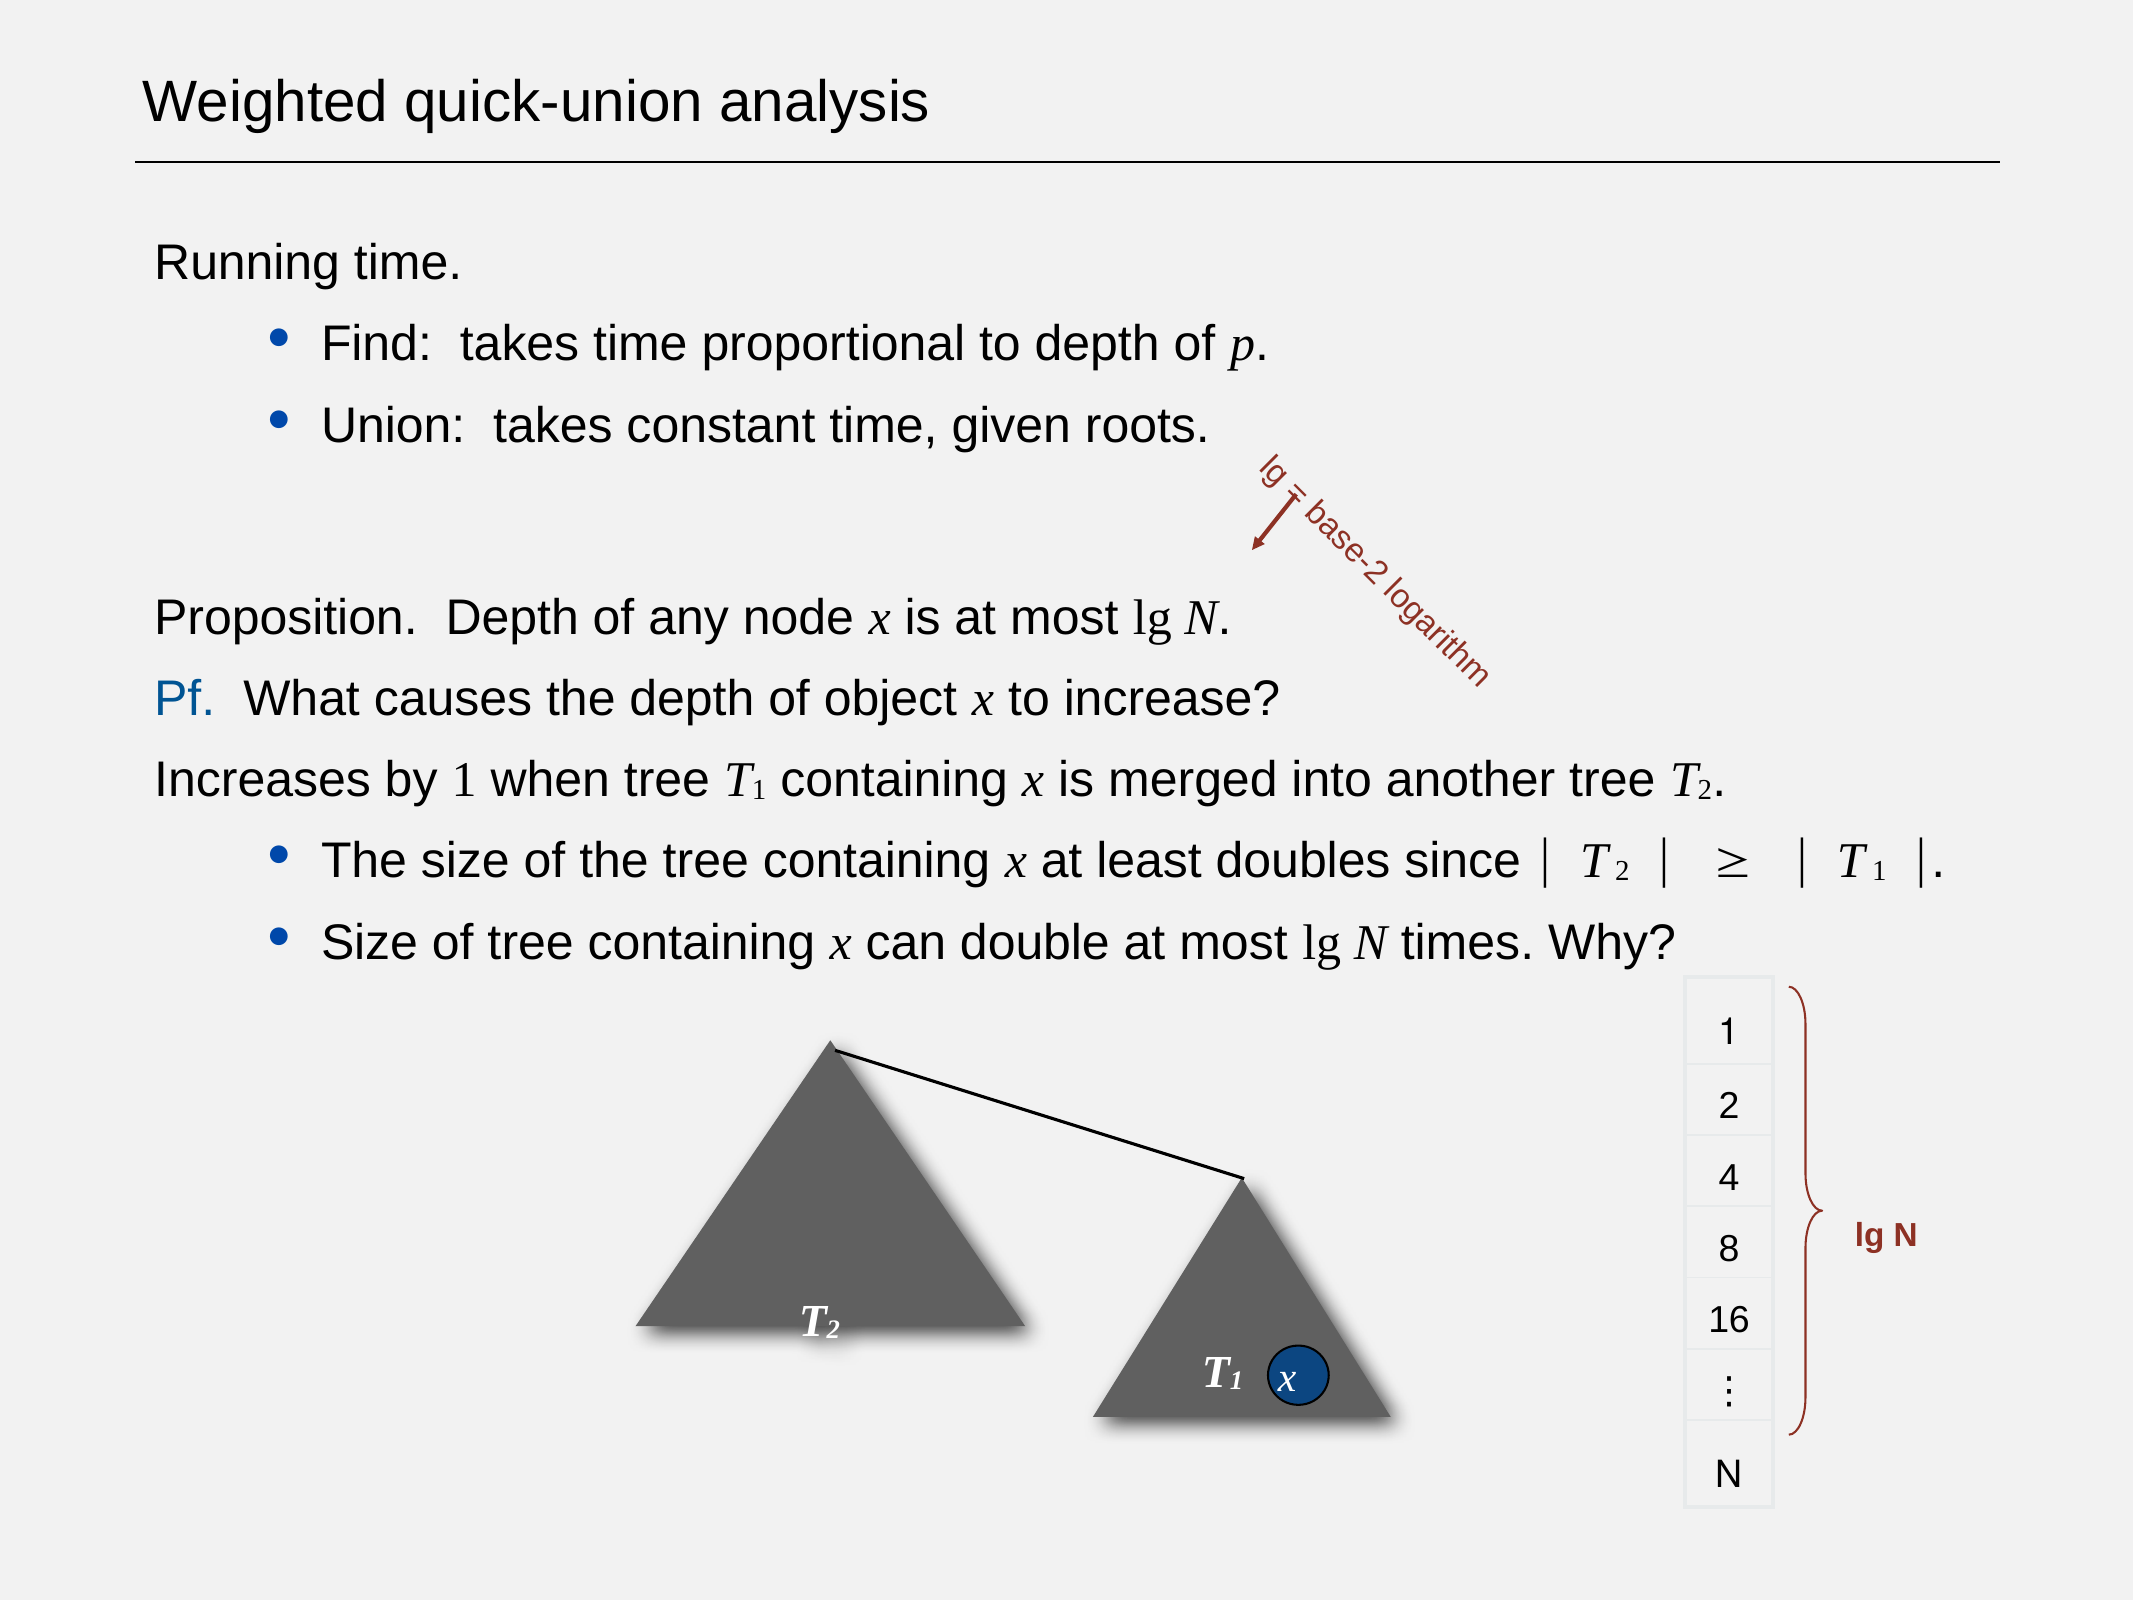

# Weighted quick-union analysis
Running time.
Find:  takes time proportional to depth of p.
Union:  takes constant time, given roots.

Proposition.  Depth of any node x is at most lg N.
Pf.  What causes the depth of object x to increase?
Increases by 1 when tree T1 containing x is merged into another tree T2.
The size of the tree containing x at least doubles since | T 2 |  ≥  | T 1 |.
Size of tree containing x can double at most lg N times. Why?
lg = base-2 logarithm

| 1 |
| --- |
| 2 |
| 4 |
| 8 |
| 16 |
| ⋮ |
| N |

lg N

  T2

T1
x
111